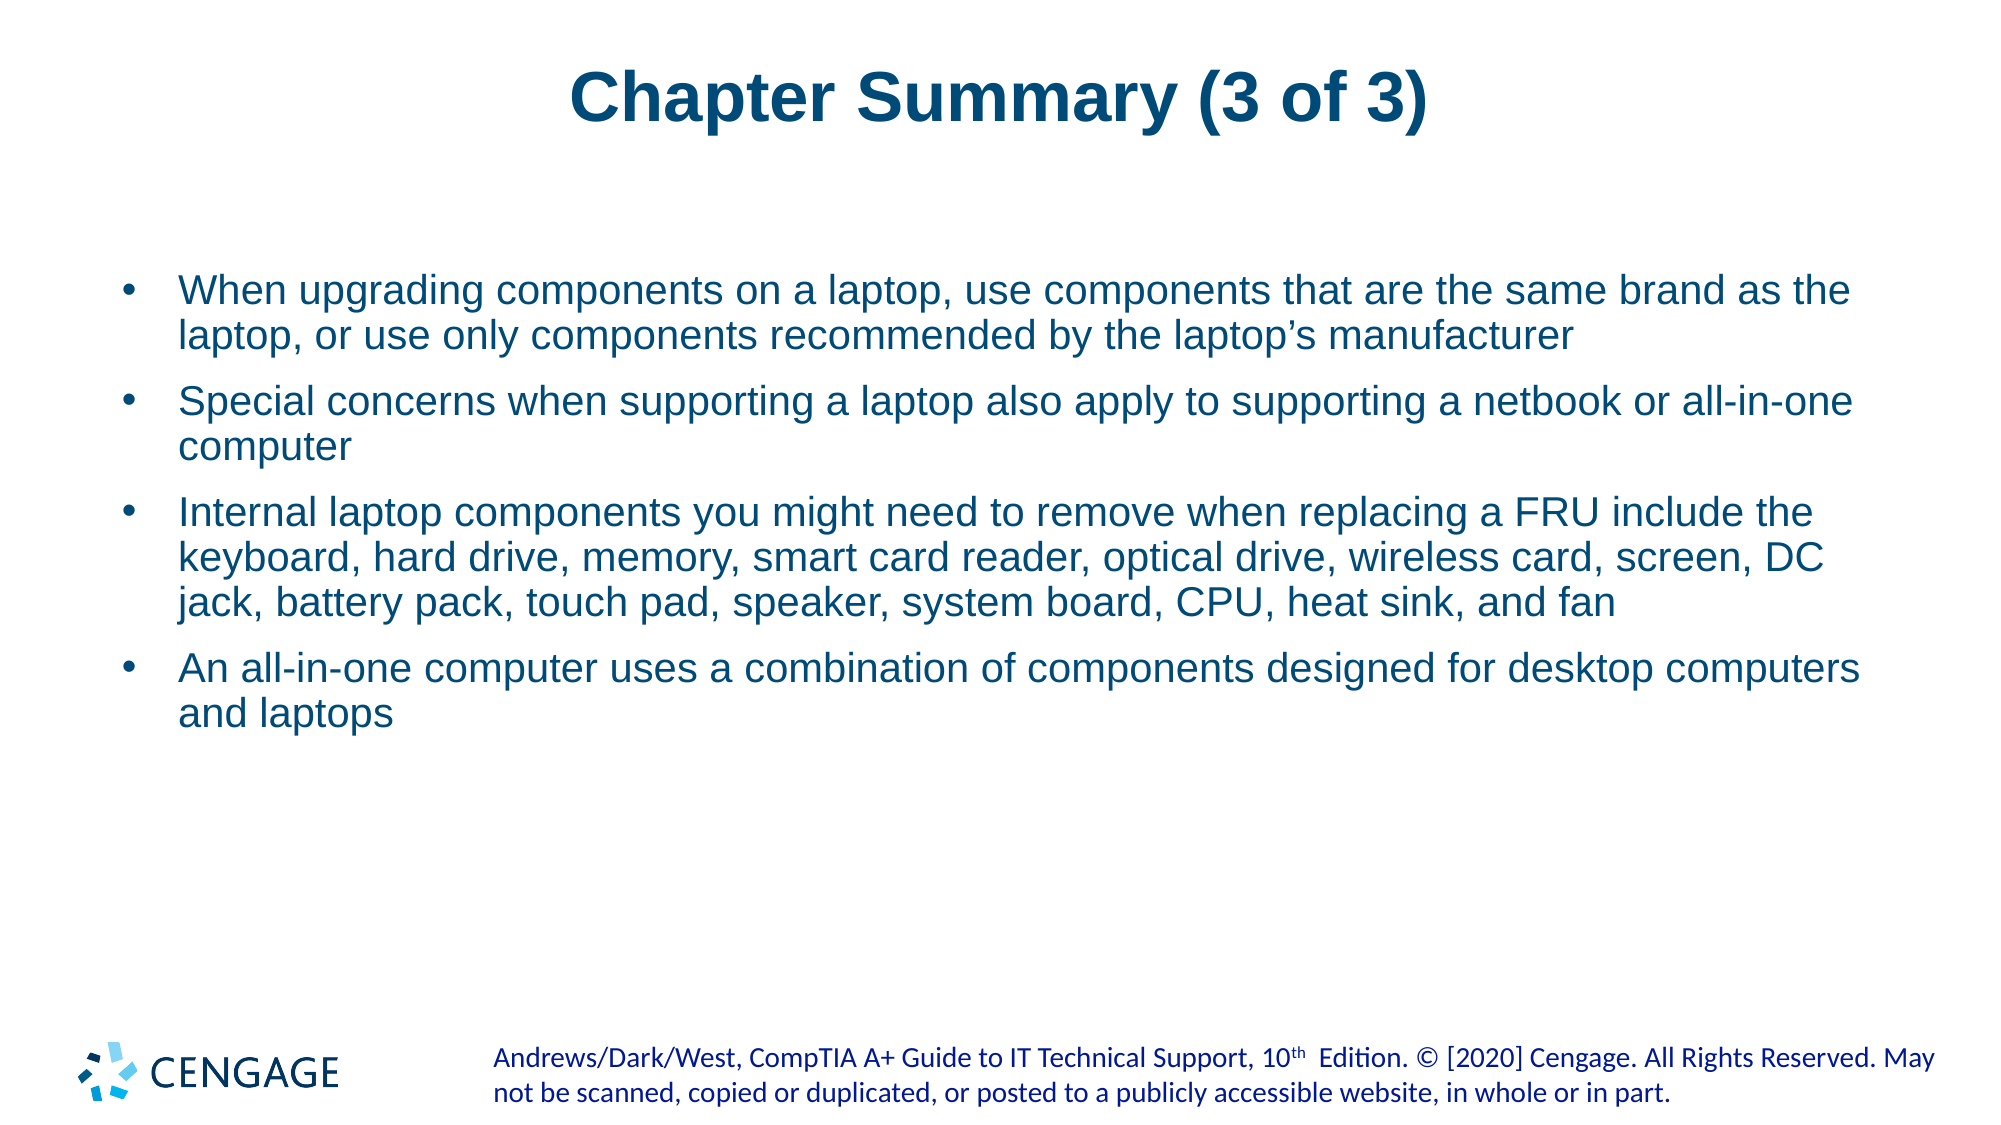

# Chapter Summary (3 of 3)
When upgrading components on a laptop, use components that are the same brand as the laptop, or use only components recommended by the laptop’s manufacturer
Special concerns when supporting a laptop also apply to supporting a netbook or all-in-one computer
Internal laptop components you might need to remove when replacing a FRU include the keyboard, hard drive, memory, smart card reader, optical drive, wireless card, screen, DC jack, battery pack, touch pad, speaker, system board, CPU, heat sink, and fan
An all-in-one computer uses a combination of components designed for desktop computers and laptops